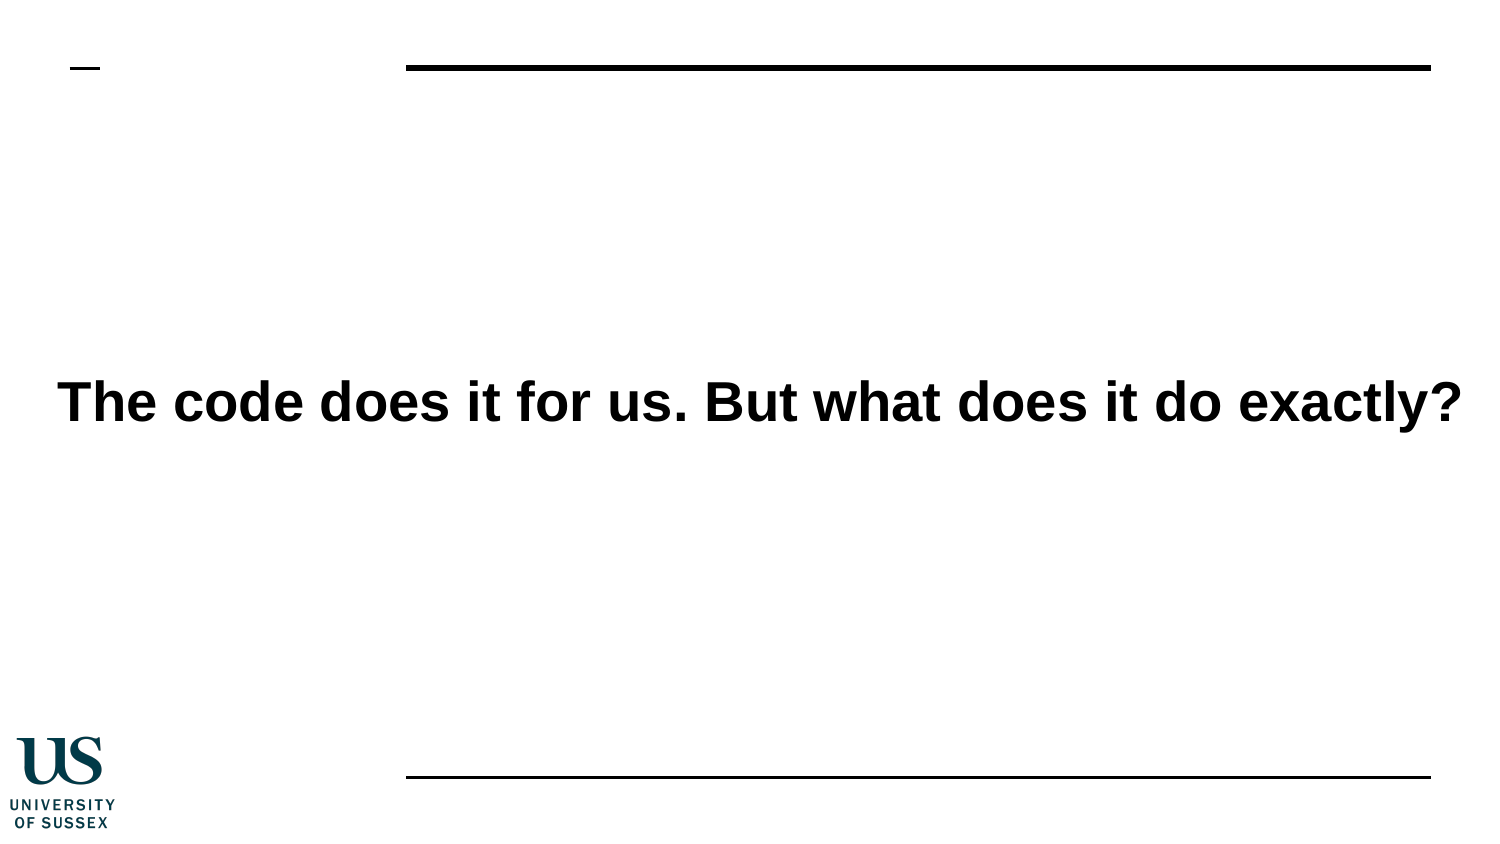

# The code does it for us. But what does it do exactly?